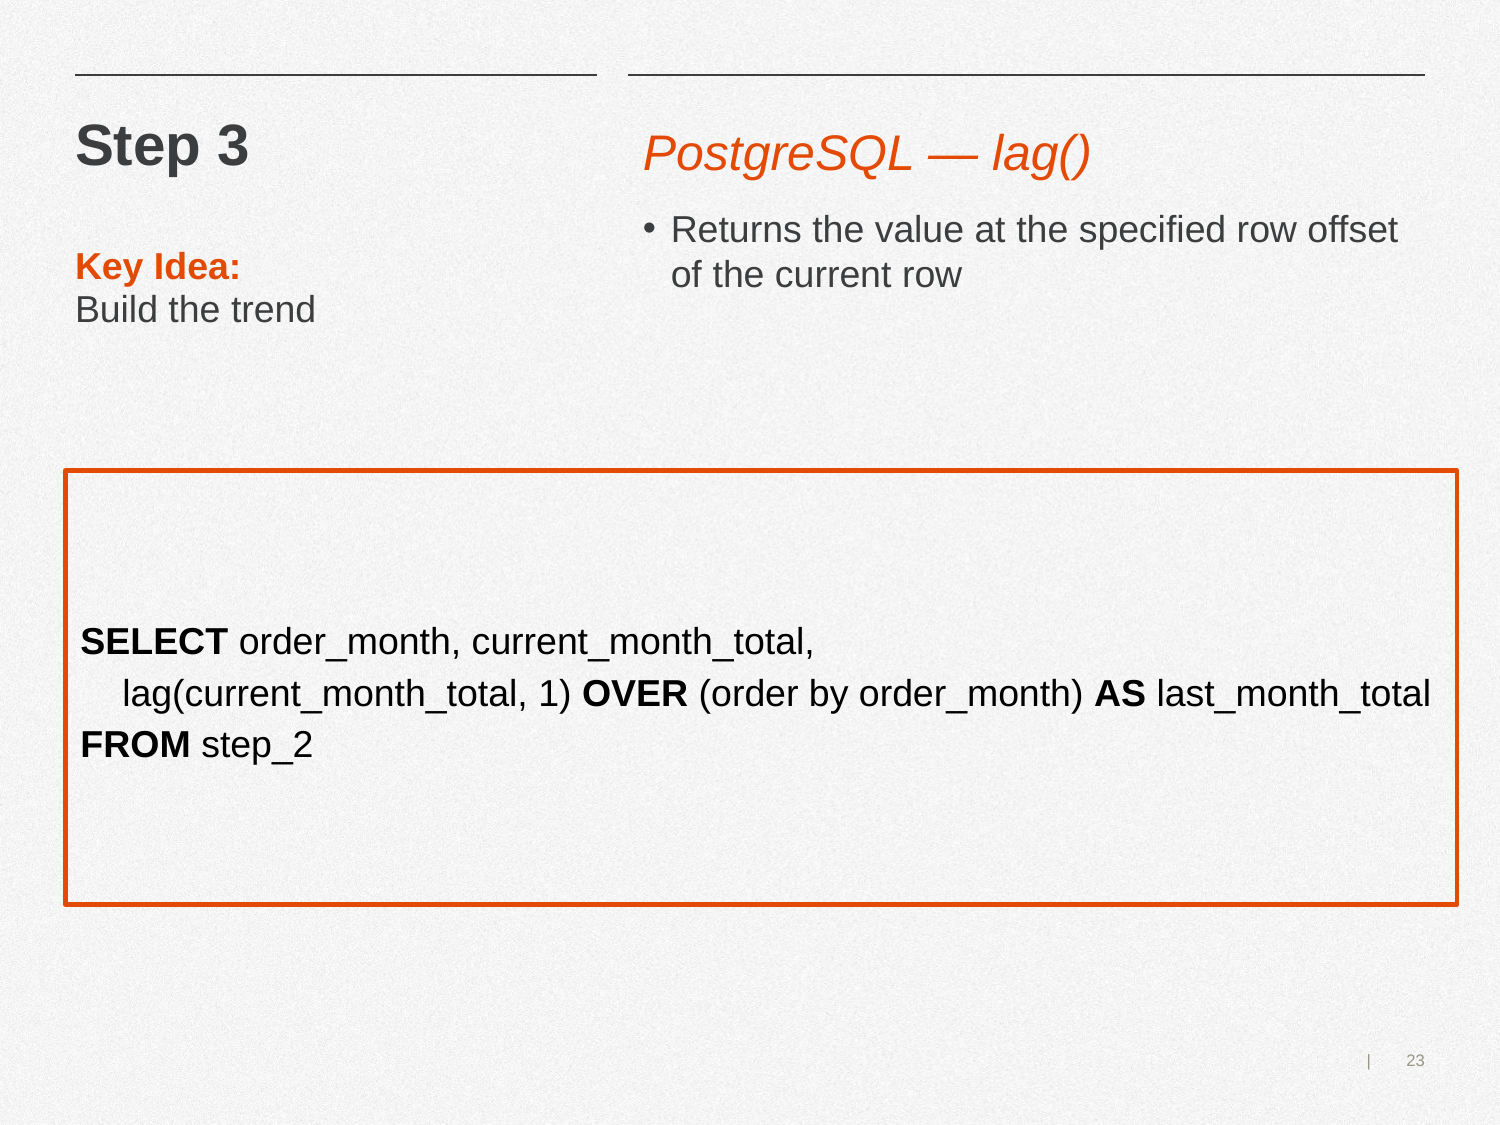

# Step 3

Key Idea:
Build the trend
PostgreSQL — lag()
Returns the value at the specified row offset of the current row

SELECT order_month, current_month_total,
    lag(current_month_total, 1) OVER (order by order_month) AS last_month_total
FROM step_2